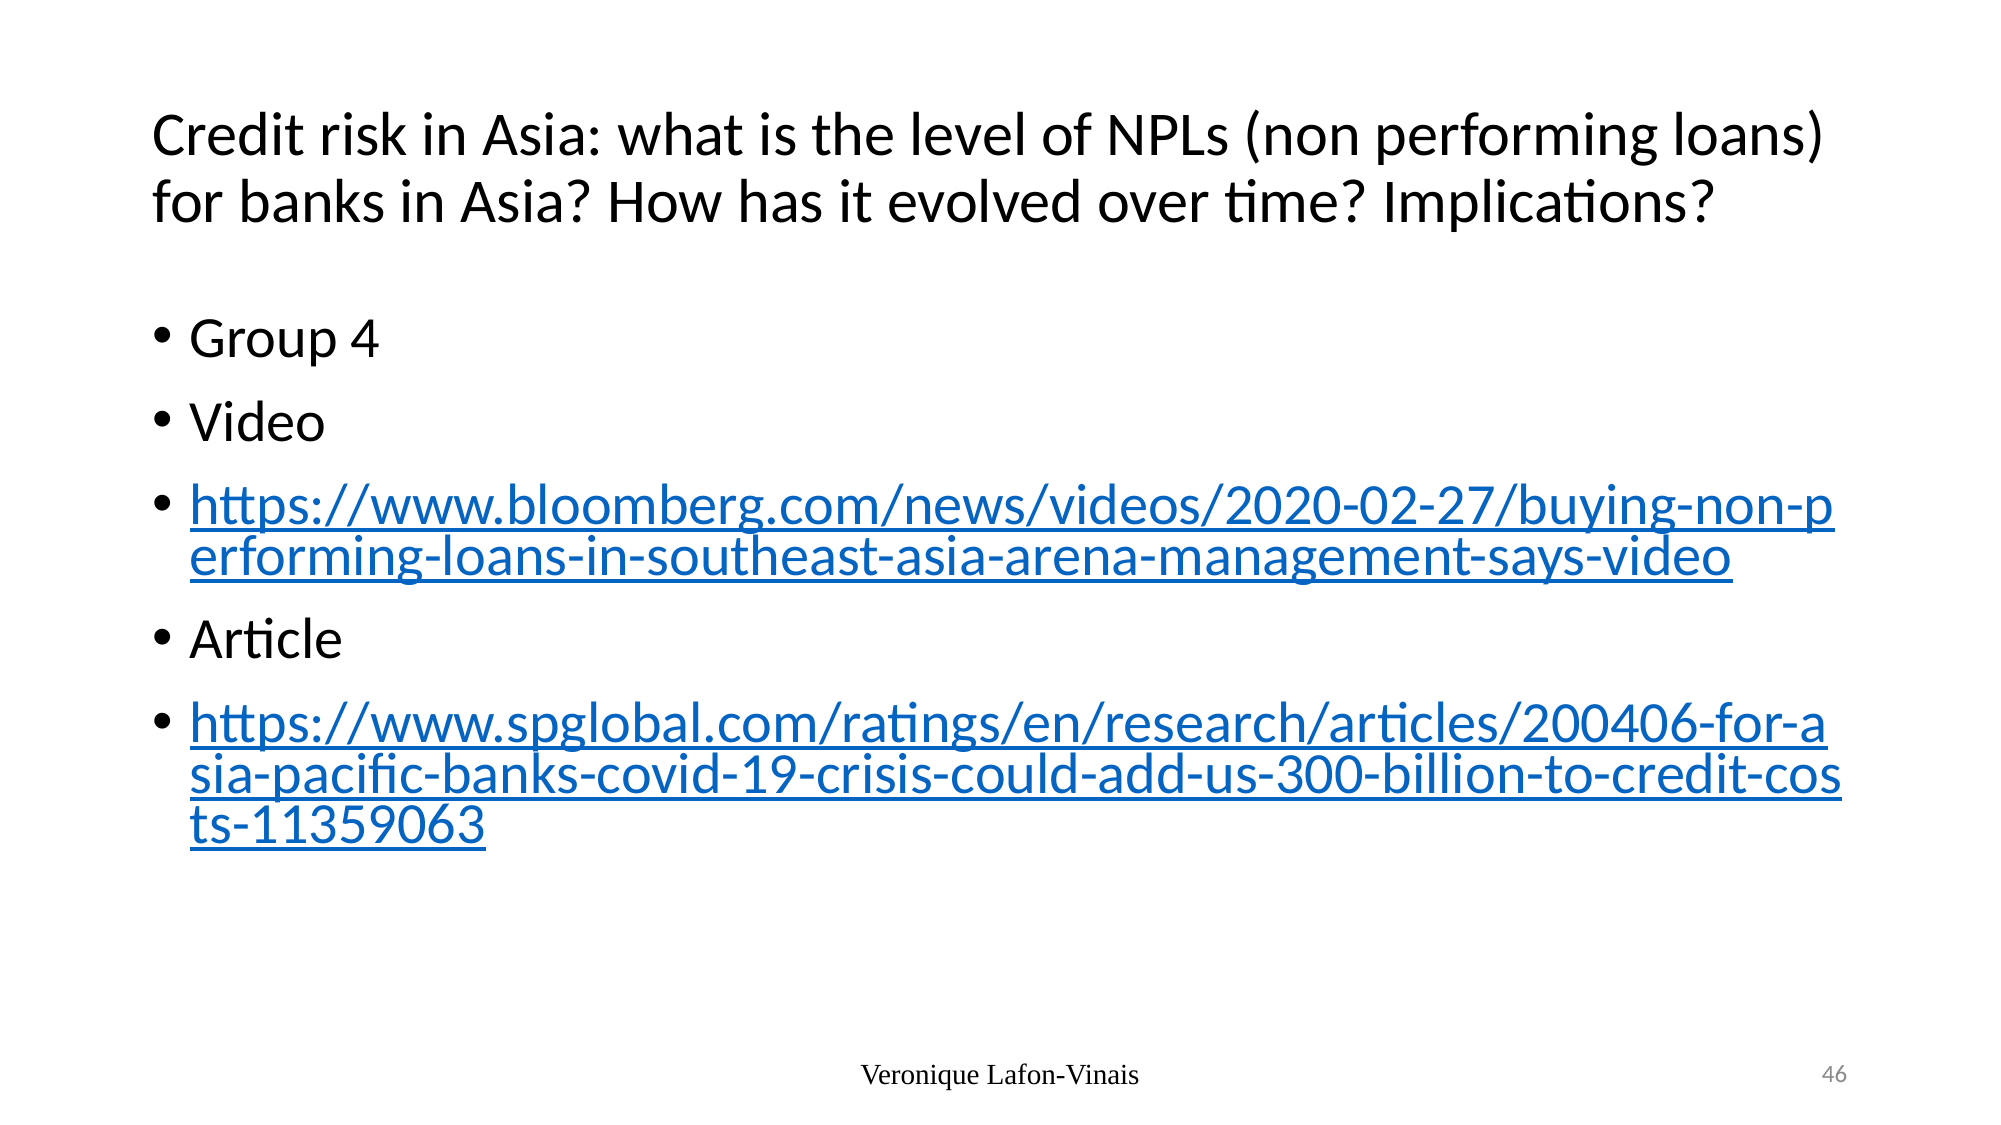

# Credit risk in Asia: what is the level of NPLs (non performing loans) for banks in Asia? How has it evolved over time? Implications?
Group 4
Video
https://www.bloomberg.com/news/videos/2020-02-27/buying-non-performing-loans-in-southeast-asia-arena-management-says-video
Article
https://www.spglobal.com/ratings/en/research/articles/200406-for-asia-pacific-banks-covid-19-crisis-could-add-us-300-billion-to-credit-costs-11359063

46
Veronique Lafon-Vinais